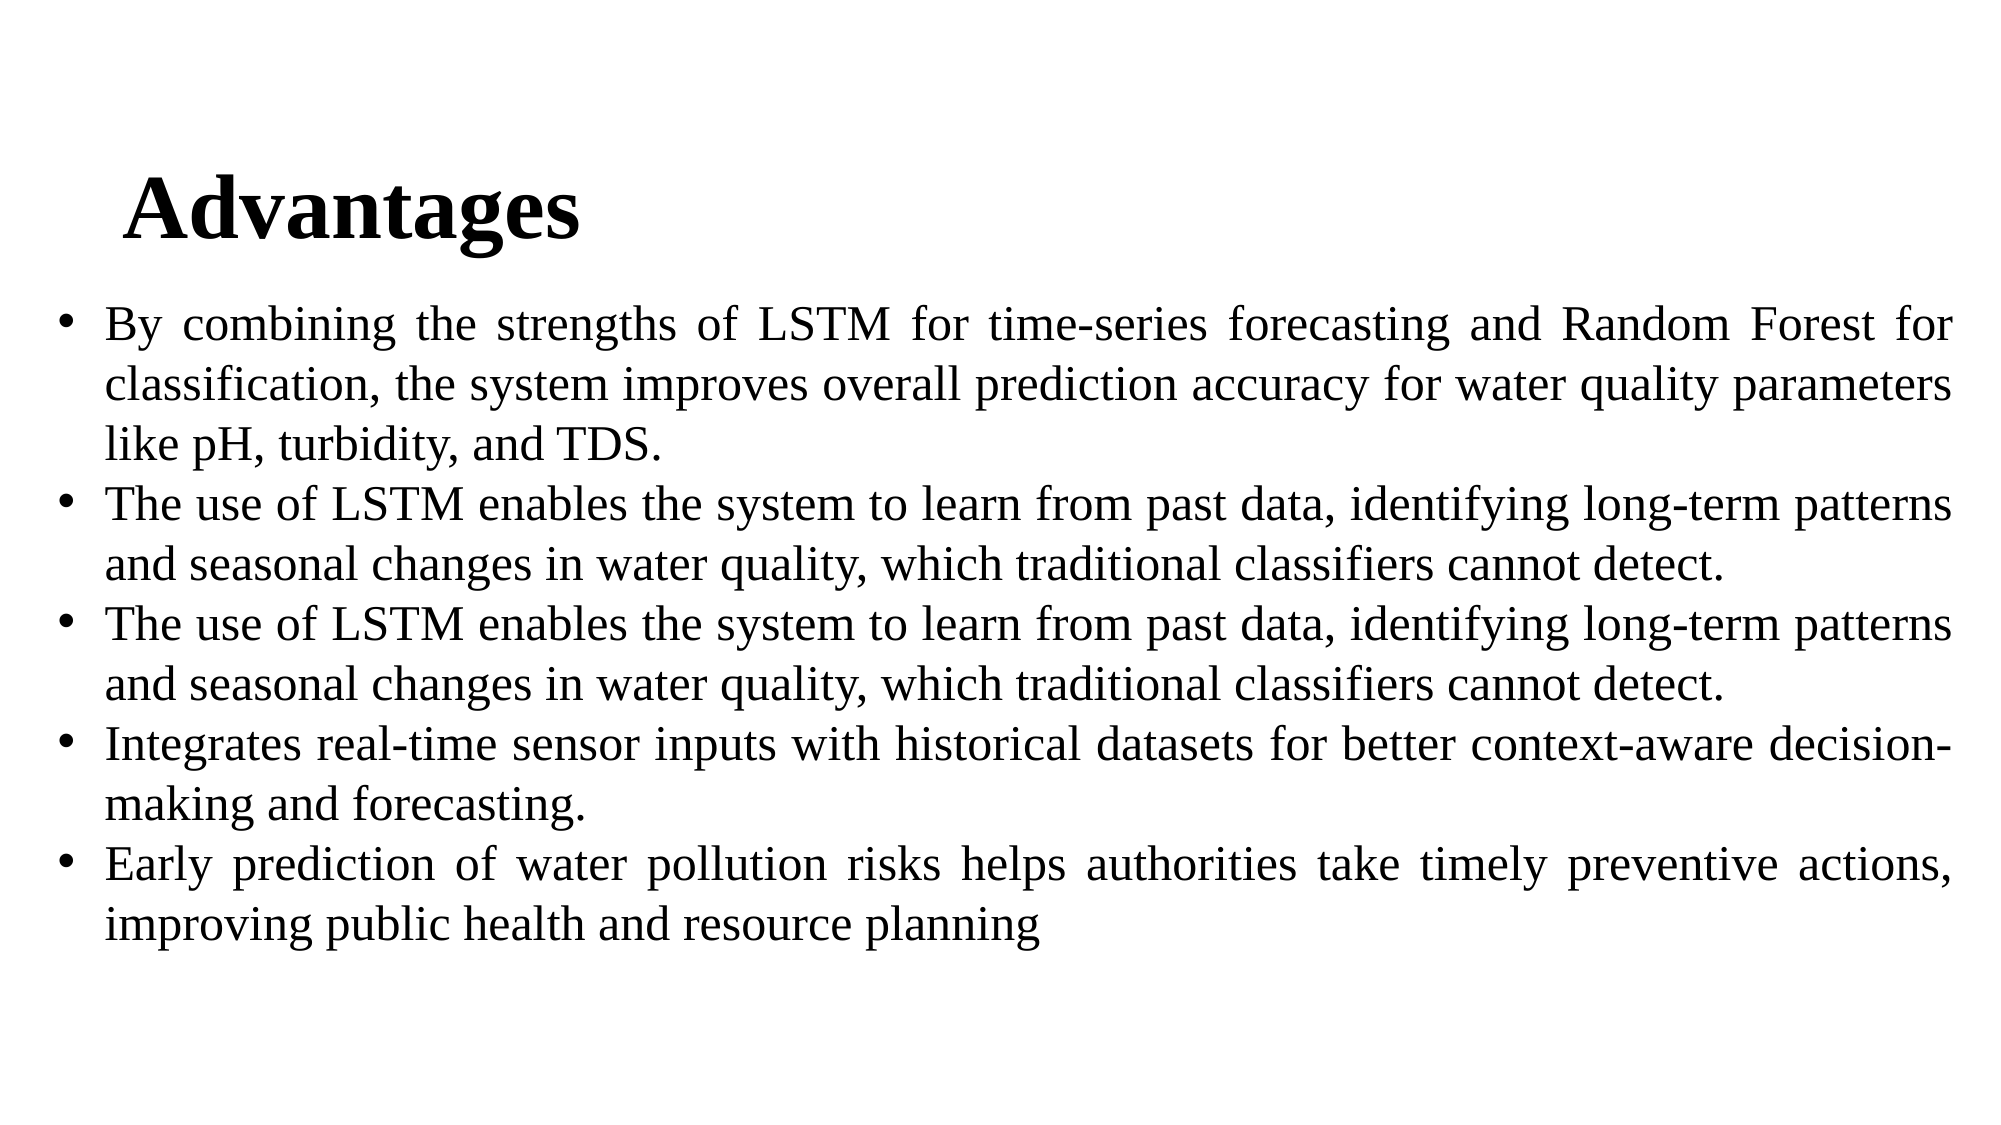

# Advantages
By combining the strengths of LSTM for time-series forecasting and Random Forest for classification, the system improves overall prediction accuracy for water quality parameters like pH, turbidity, and TDS.
The use of LSTM enables the system to learn from past data, identifying long-term patterns and seasonal changes in water quality, which traditional classifiers cannot detect.
The use of LSTM enables the system to learn from past data, identifying long-term patterns and seasonal changes in water quality, which traditional classifiers cannot detect.
Integrates real-time sensor inputs with historical datasets for better context-aware decision-making and forecasting.
Early prediction of water pollution risks helps authorities take timely preventive actions, improving public health and resource planning